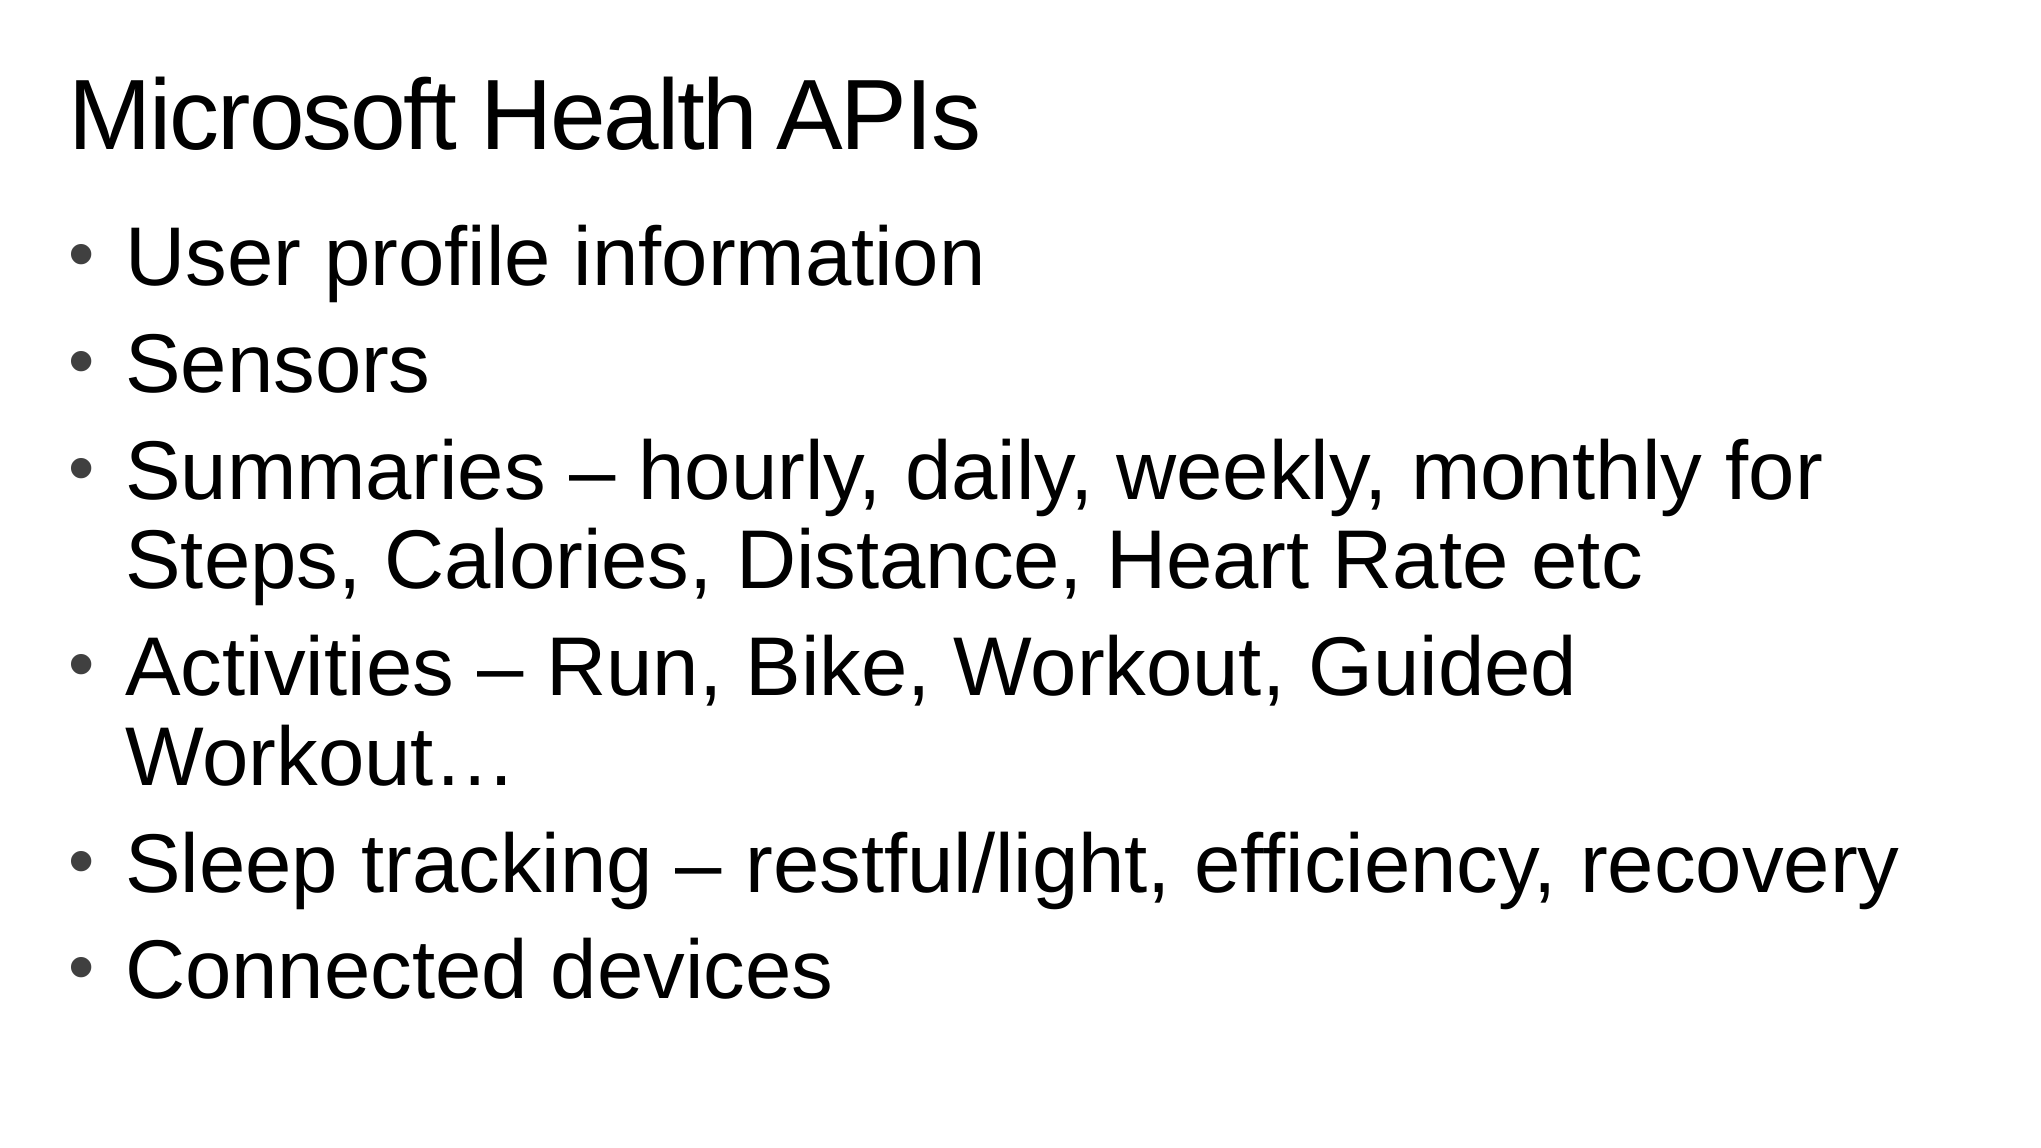

# Microsoft Health APIs
User profile information
Sensors
Summaries – hourly, daily, weekly, monthly for Steps, Calories, Distance, Heart Rate etc
Activities – Run, Bike, Workout, Guided Workout…
Sleep tracking – restful/light, efficiency, recovery
Connected devices